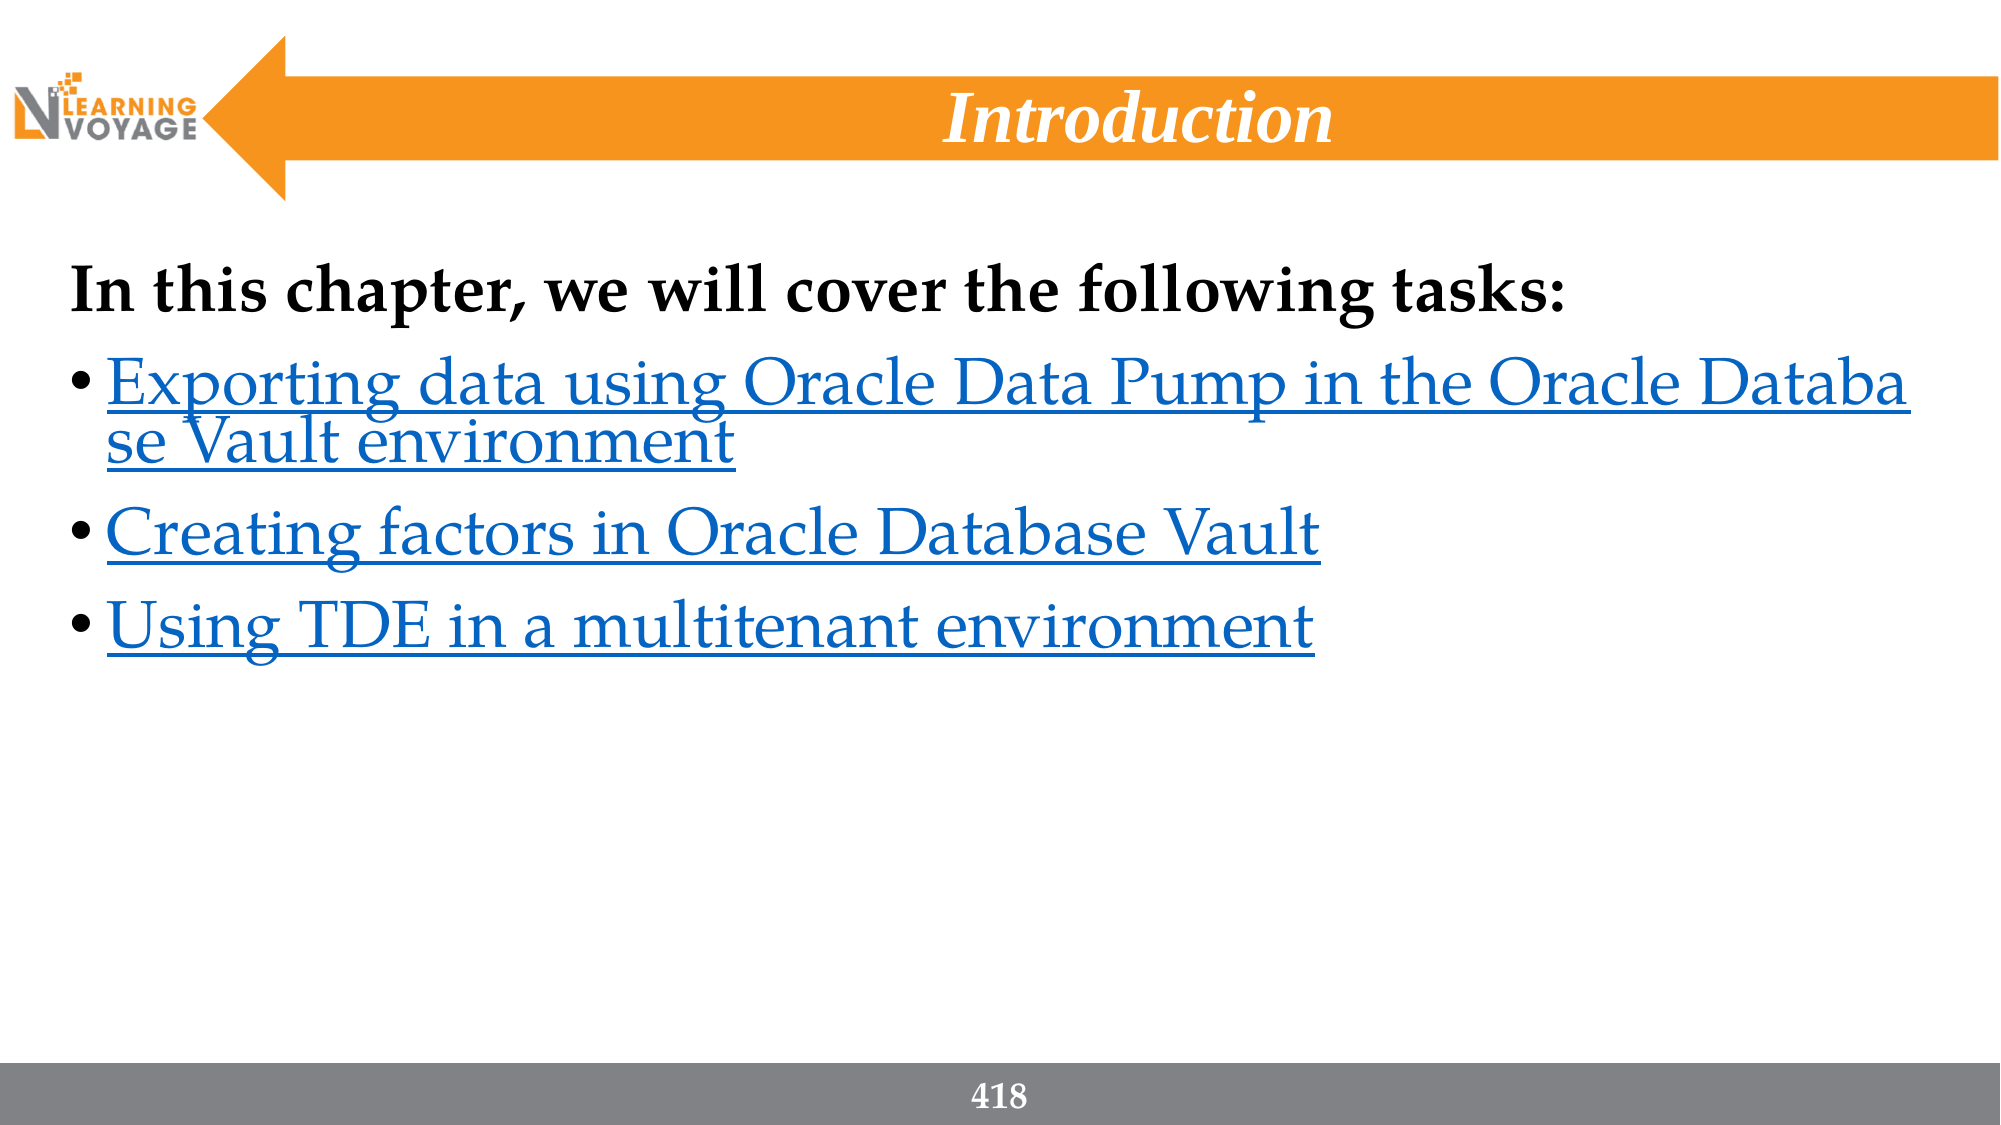

# Introduction
In this chapter, we will cover the following tasks:
Exporting data using Oracle Data Pump in the Oracle Database Vault environment
Creating factors in Oracle Database Vault
Using TDE in a multitenant environment
418